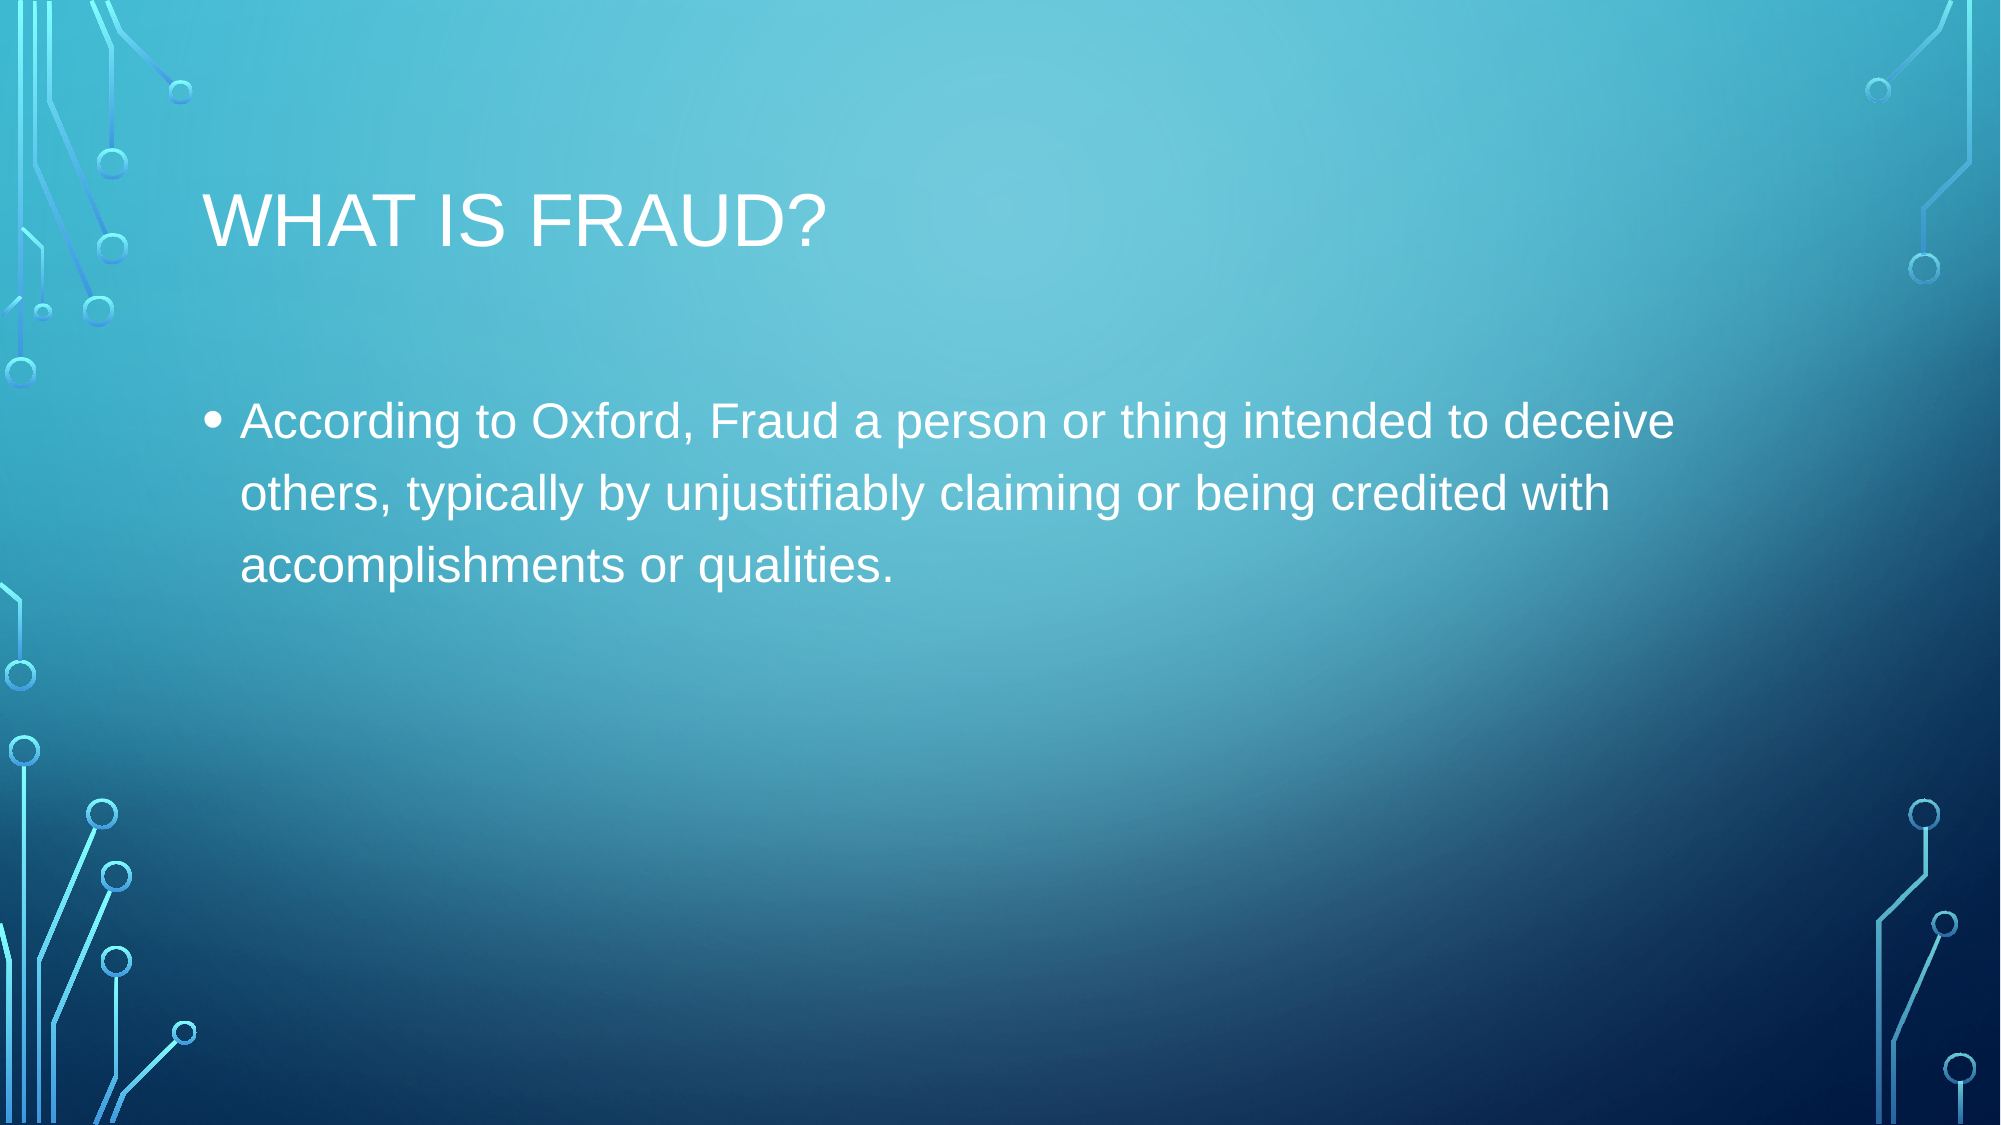

# What is fraud?
According to Oxford, Fraud a person or thing intended to deceive others, typically by unjustifiably claiming or being credited with accomplishments or qualities.